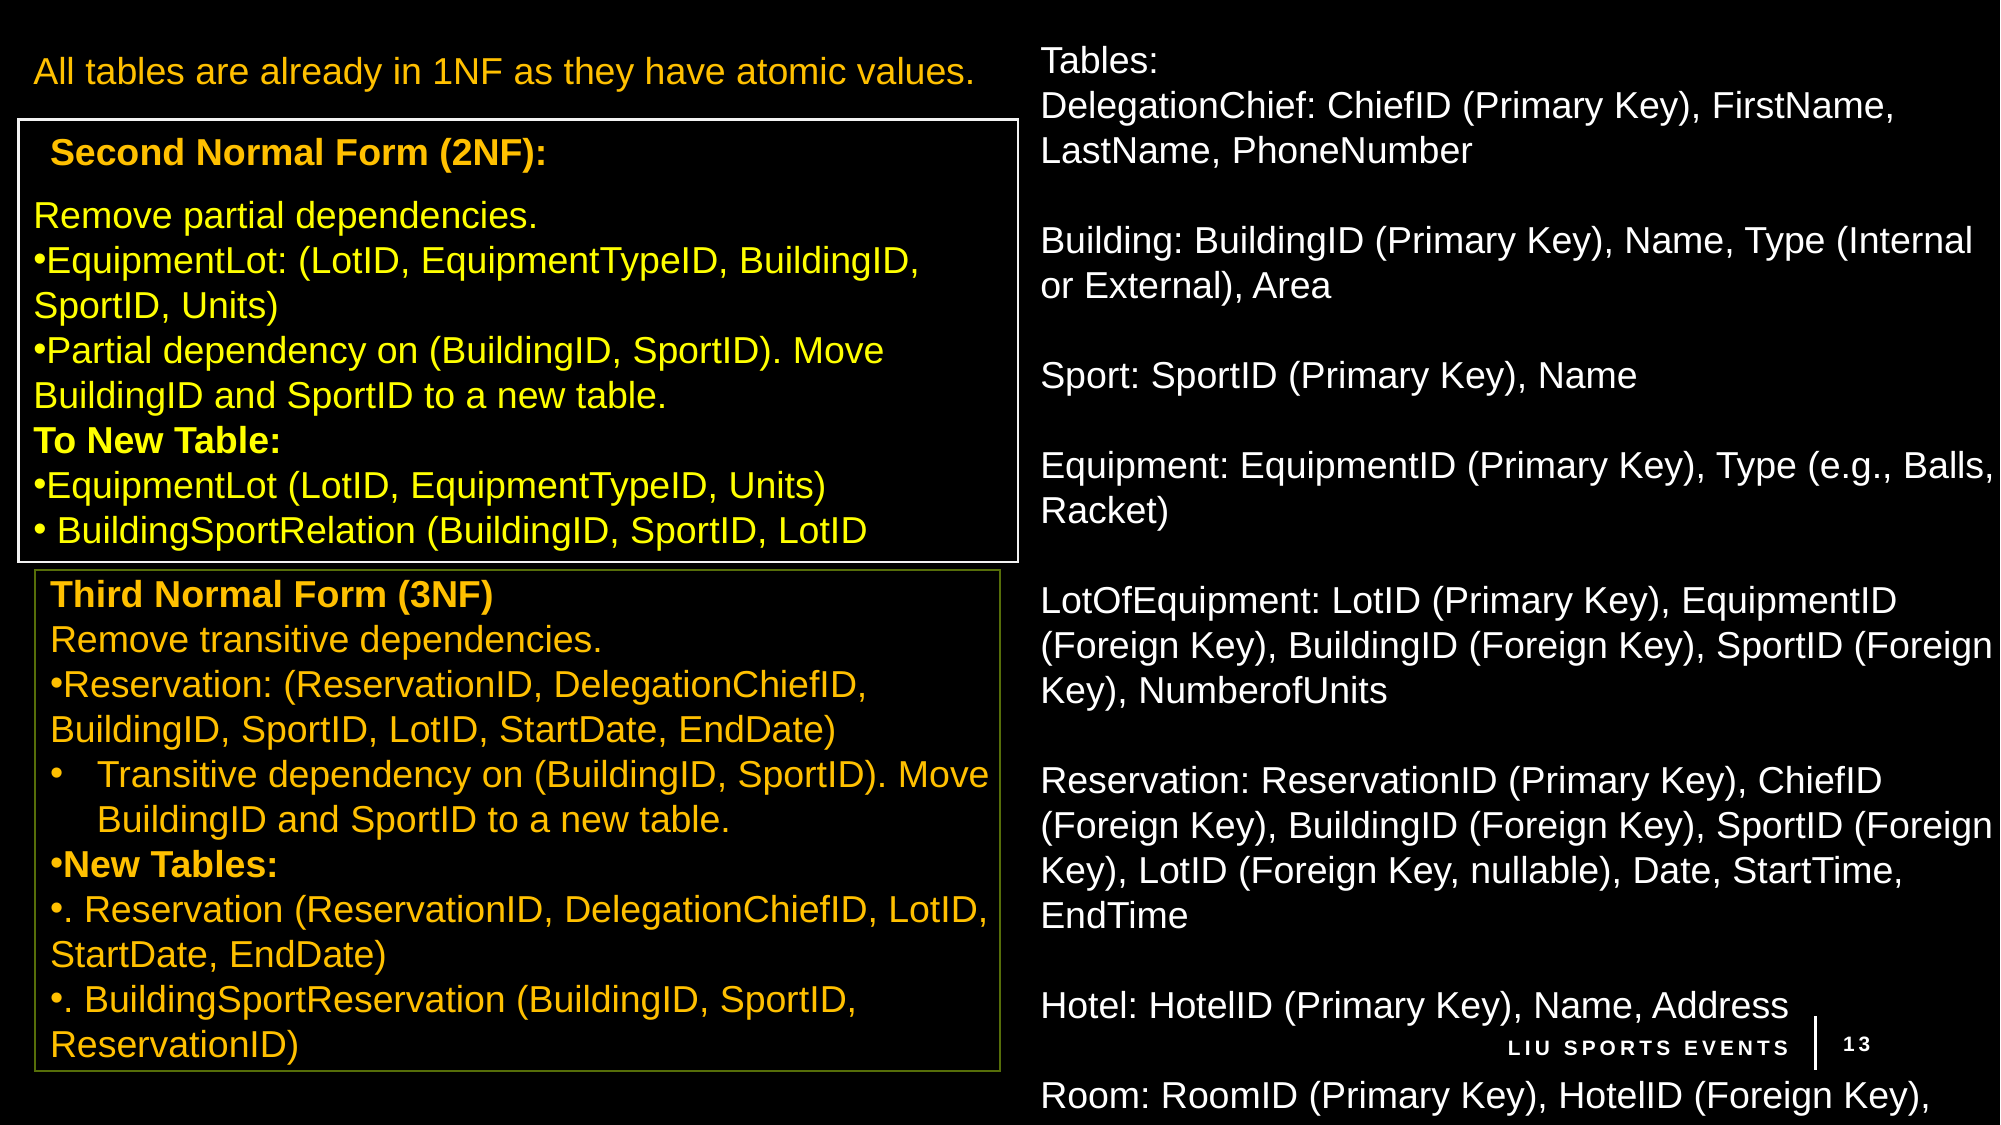

Tables:
DelegationChief: ChiefID (Primary Key), FirstName, LastName, PhoneNumber

Building: BuildingID (Primary Key), Name, Type (Internal or External), Area

Sport: SportID (Primary Key), Name

Equipment: EquipmentID (Primary Key), Type (e.g., Balls, Racket)

LotOfEquipment: LotID (Primary Key), EquipmentID (Foreign Key), BuildingID (Foreign Key), SportID (Foreign Key), NumberofUnits

Reservation: ReservationID (Primary Key), ChiefID (Foreign Key), BuildingID (Foreign Key), SportID (Foreign Key), LotID (Foreign Key, nullable), Date, StartTime, EndTime

Hotel: HotelID (Primary Key), Name, Address

Room: RoomID (Primary Key), HotelID (Foreign Key), Number, Type (Simple or Double), Price
All tables are already in 1NF as they have atomic values.

Second Normal Form (2NF):
Second Normal Form (2NF):
Remove partial dependencies.
EquipmentLot: (LotID, EquipmentTypeID, BuildingID, SportID, Units)
Partial dependency on (BuildingID, SportID). Move BuildingID and SportID to a new table.
To New Table:
EquipmentLot (LotID, EquipmentTypeID, Units)
 BuildingSportRelation (BuildingID, SportID, LotID
Third Normal Form (3NF)
Remove transitive dependencies.
Reservation: (ReservationID, DelegationChiefID, BuildingID, SportID, LotID, StartDate, EndDate)
Transitive dependency on (BuildingID, SportID). Move BuildingID and SportID to a new table.
New Tables:
. Reservation (ReservationID, DelegationChiefID, LotID, StartDate, EndDate)
. BuildingSportReservation (BuildingID, SportID, ReservationID)

13
Liu sports events